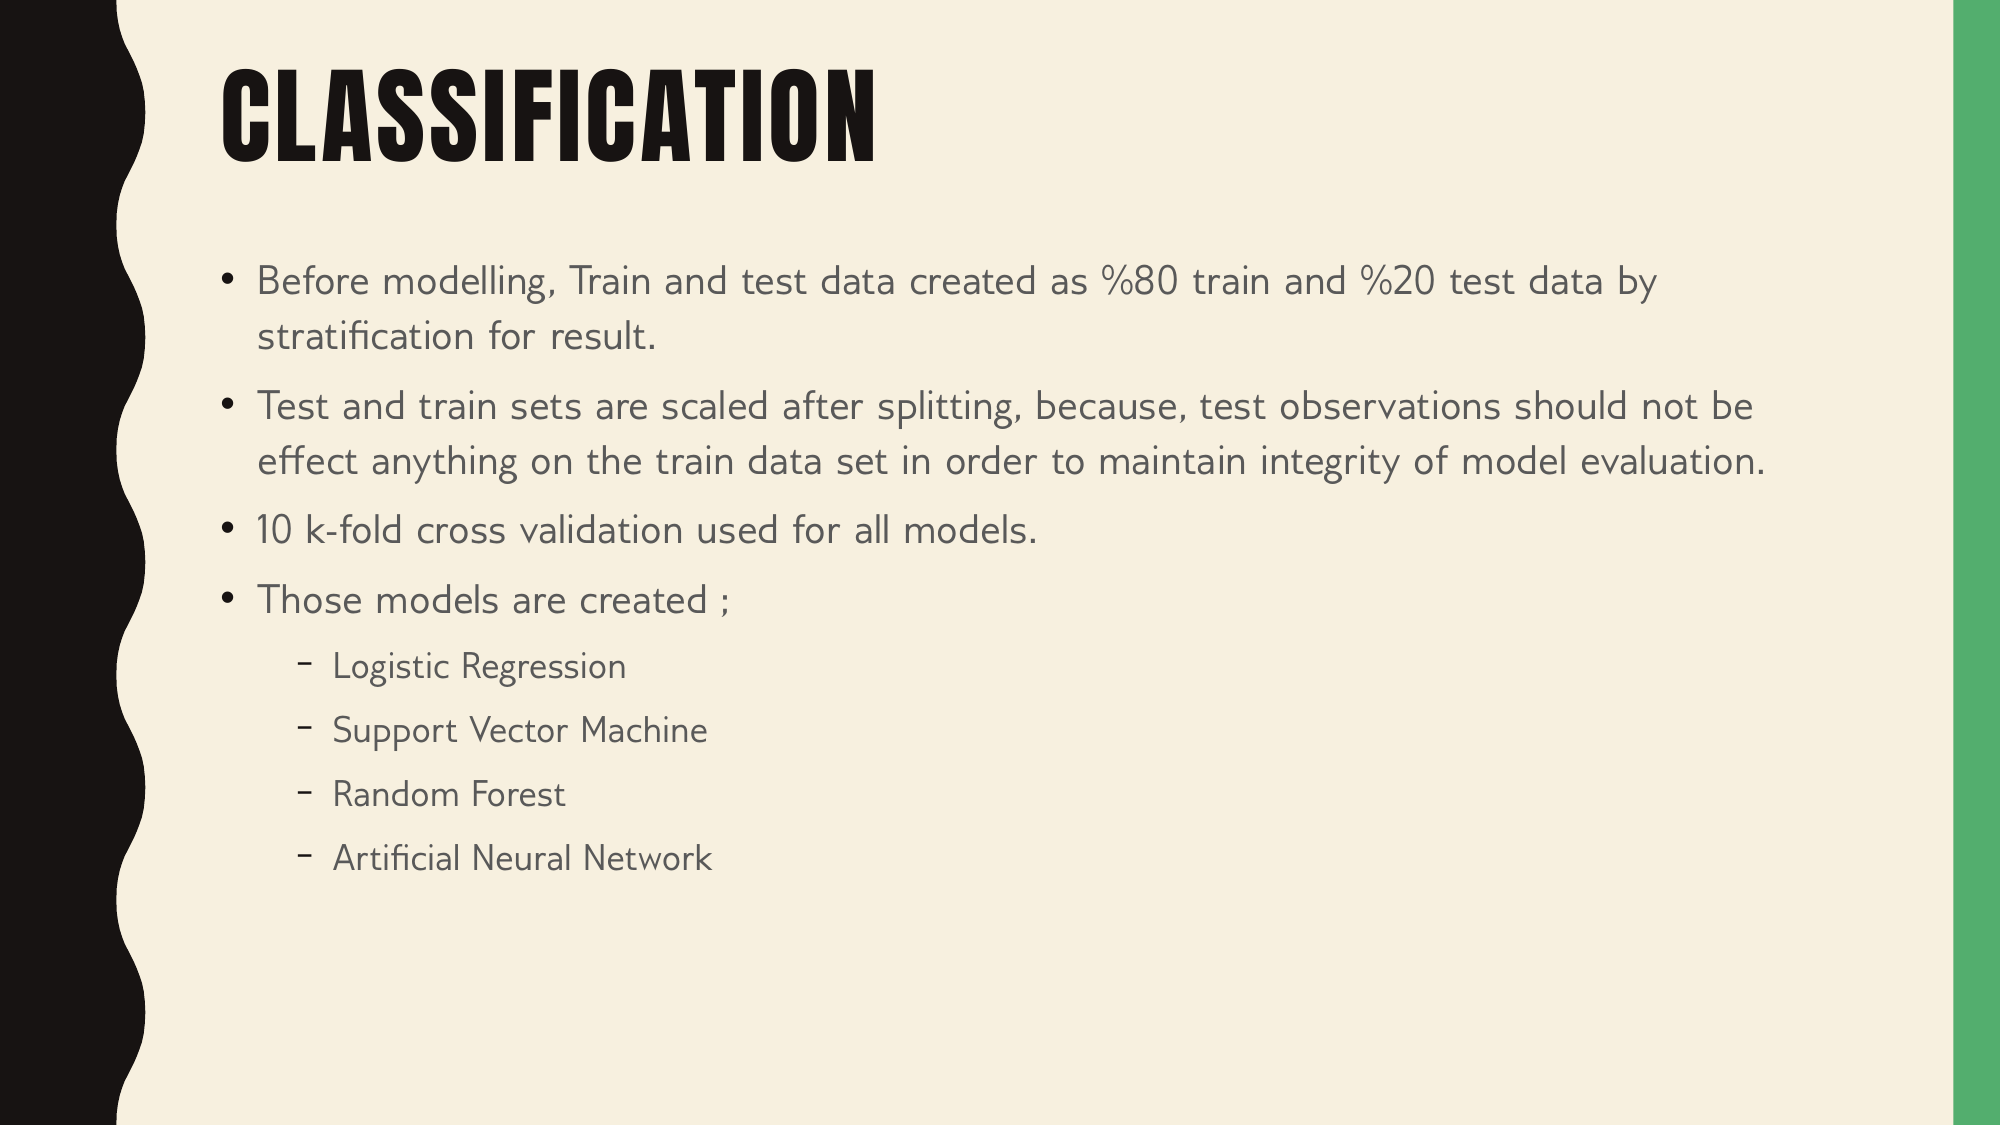

# ClassIFICATION
Before modelling, Train and test data created as %80 train and %20 test data by stratification for result.
Test and train sets are scaled after splitting, because, test observations should not be effect anything on the train data set in order to maintain integrity of model evaluation.
10 k-fold cross validation used for all models.
Those models are created ;
Logistic Regression
Support Vector Machine
Random Forest
Artificial Neural Network